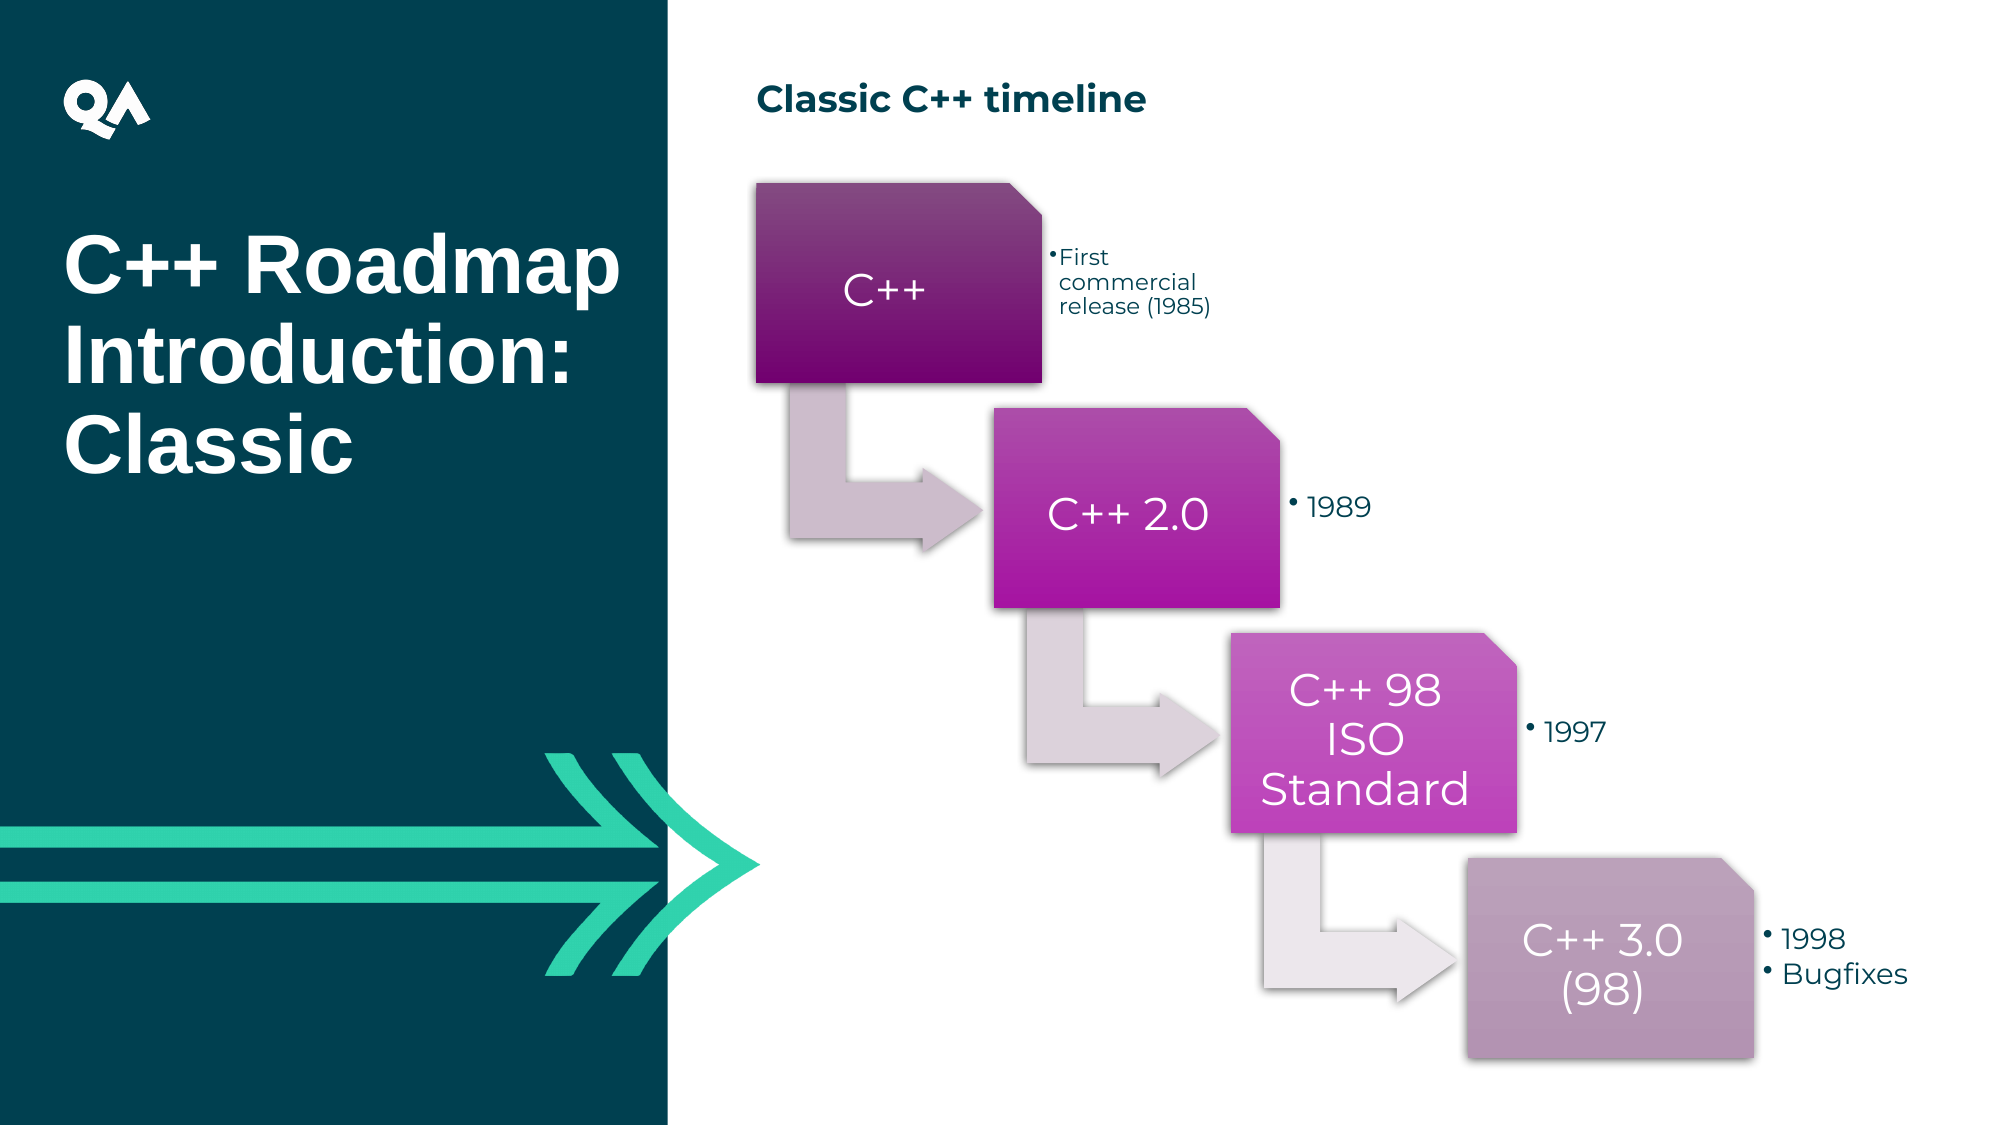

Classic C++ timeline
C++
First commercial release (1985)
C++ 2.0
1989
C++ 98 ISO Standard
1997
C++ 3.0 (98)
1998
Bugfixes
C++ Roadmap Introduction: Classic